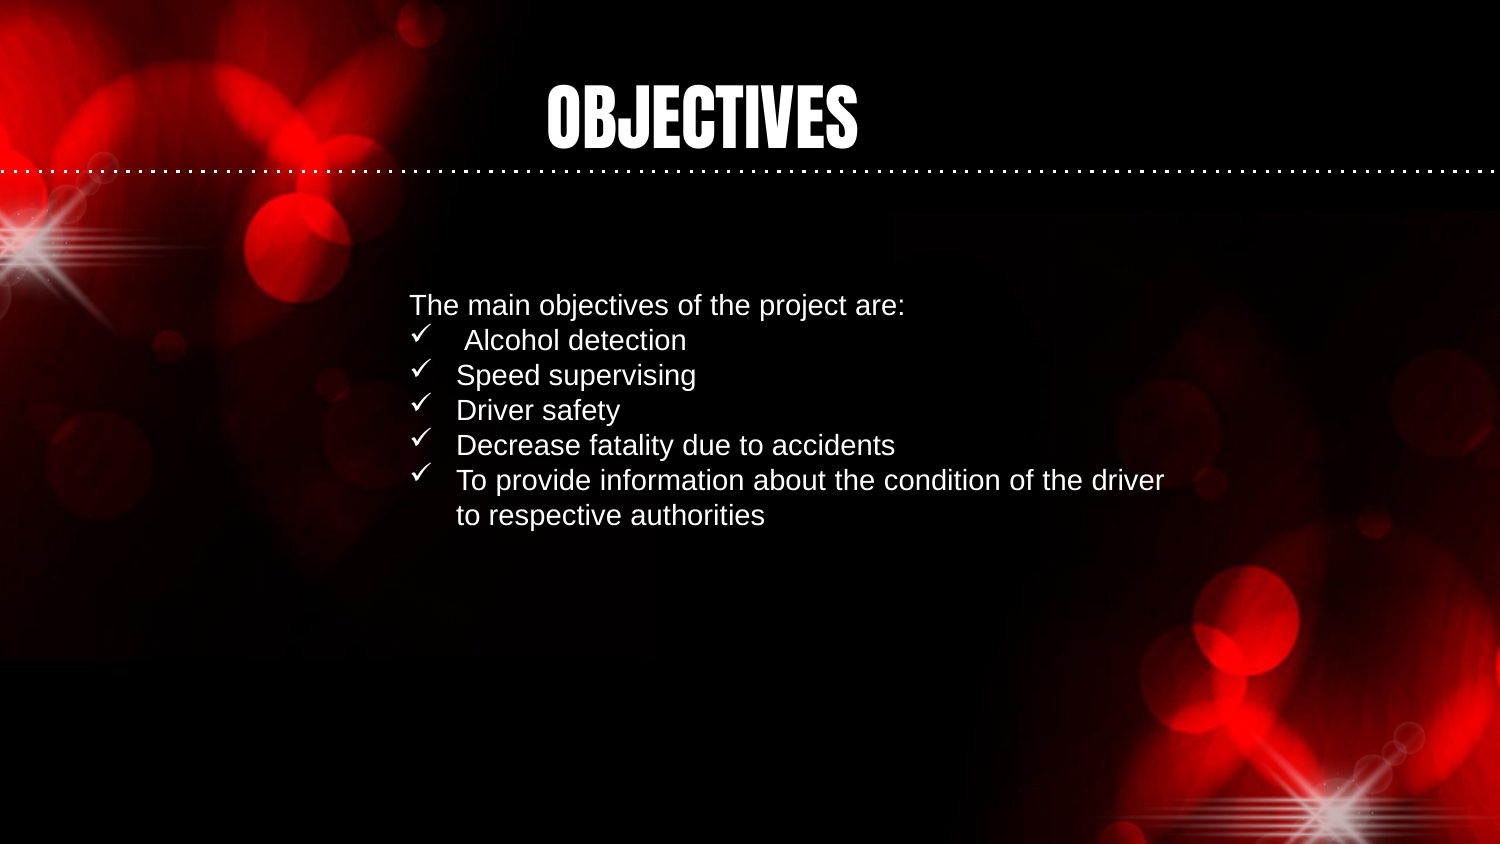

# OBJECTIVES
The main objectives of the project are:
 Alcohol detection
Speed supervising
Driver safety
Decrease fatality due to accidents
To provide information about the condition of the driver to respective authorities